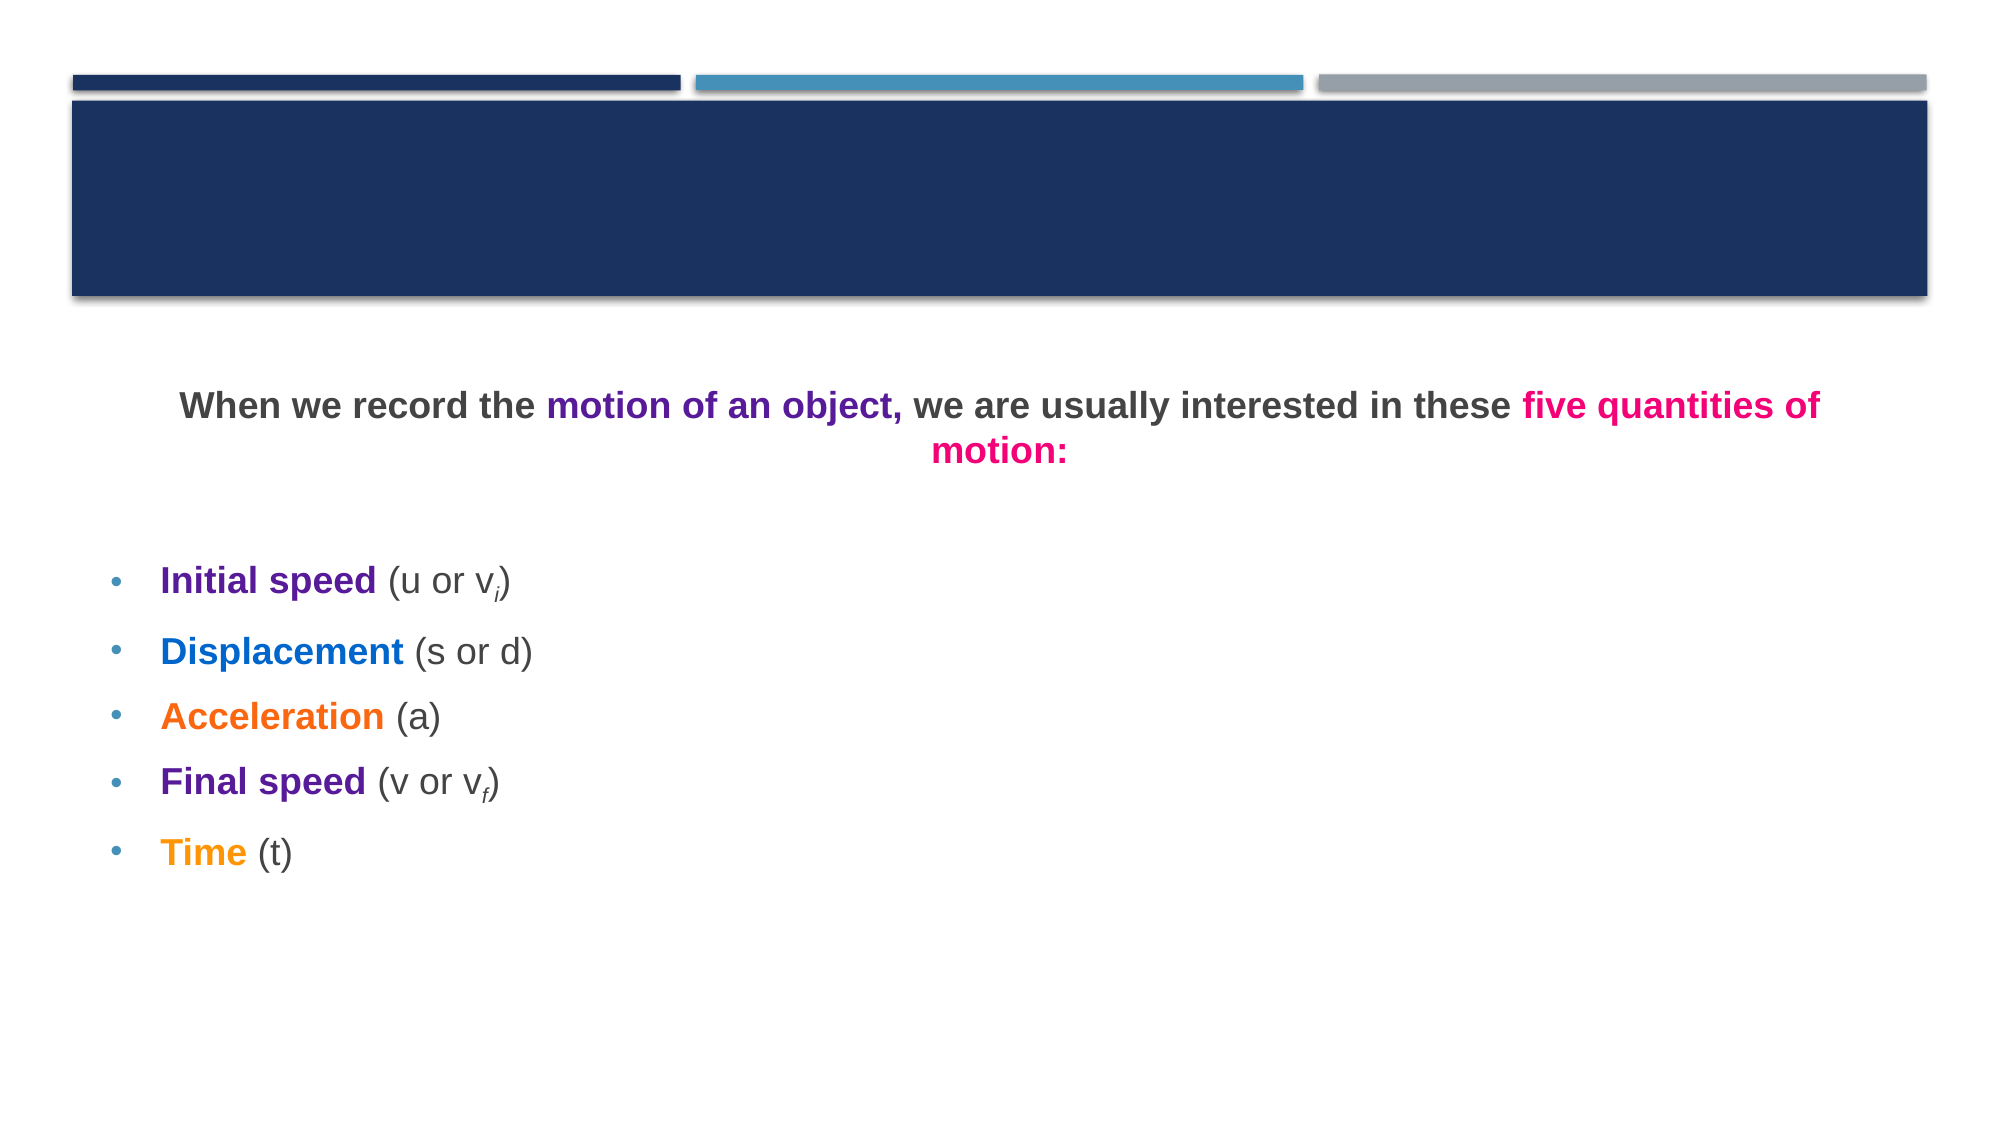

#
When we record the motion of an object, we are usually interested in these five quantities of motion:

Initial speed (u or vi​)
Displacement (s or d)
Acceleration (a)
Final speed (v or vf​)
Time (t)